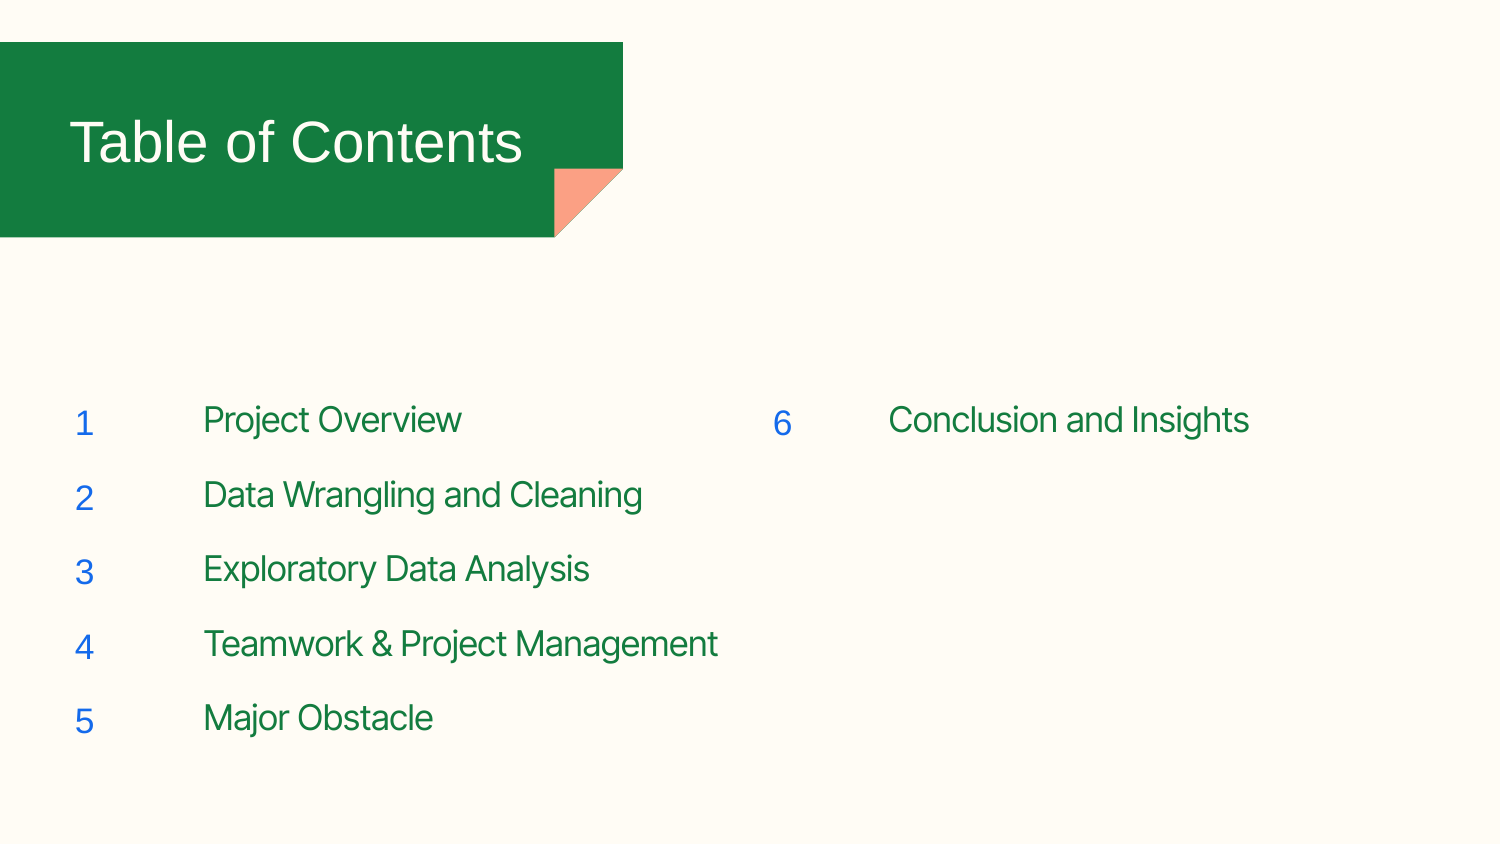

# Table of Contents
1
Project Overview
6
Conclusion and Insights

2

Data Wrangling and Cleaning
3
Exploratory Data Analysis
Teamwork & Project Management
4

5

Major Obstacle